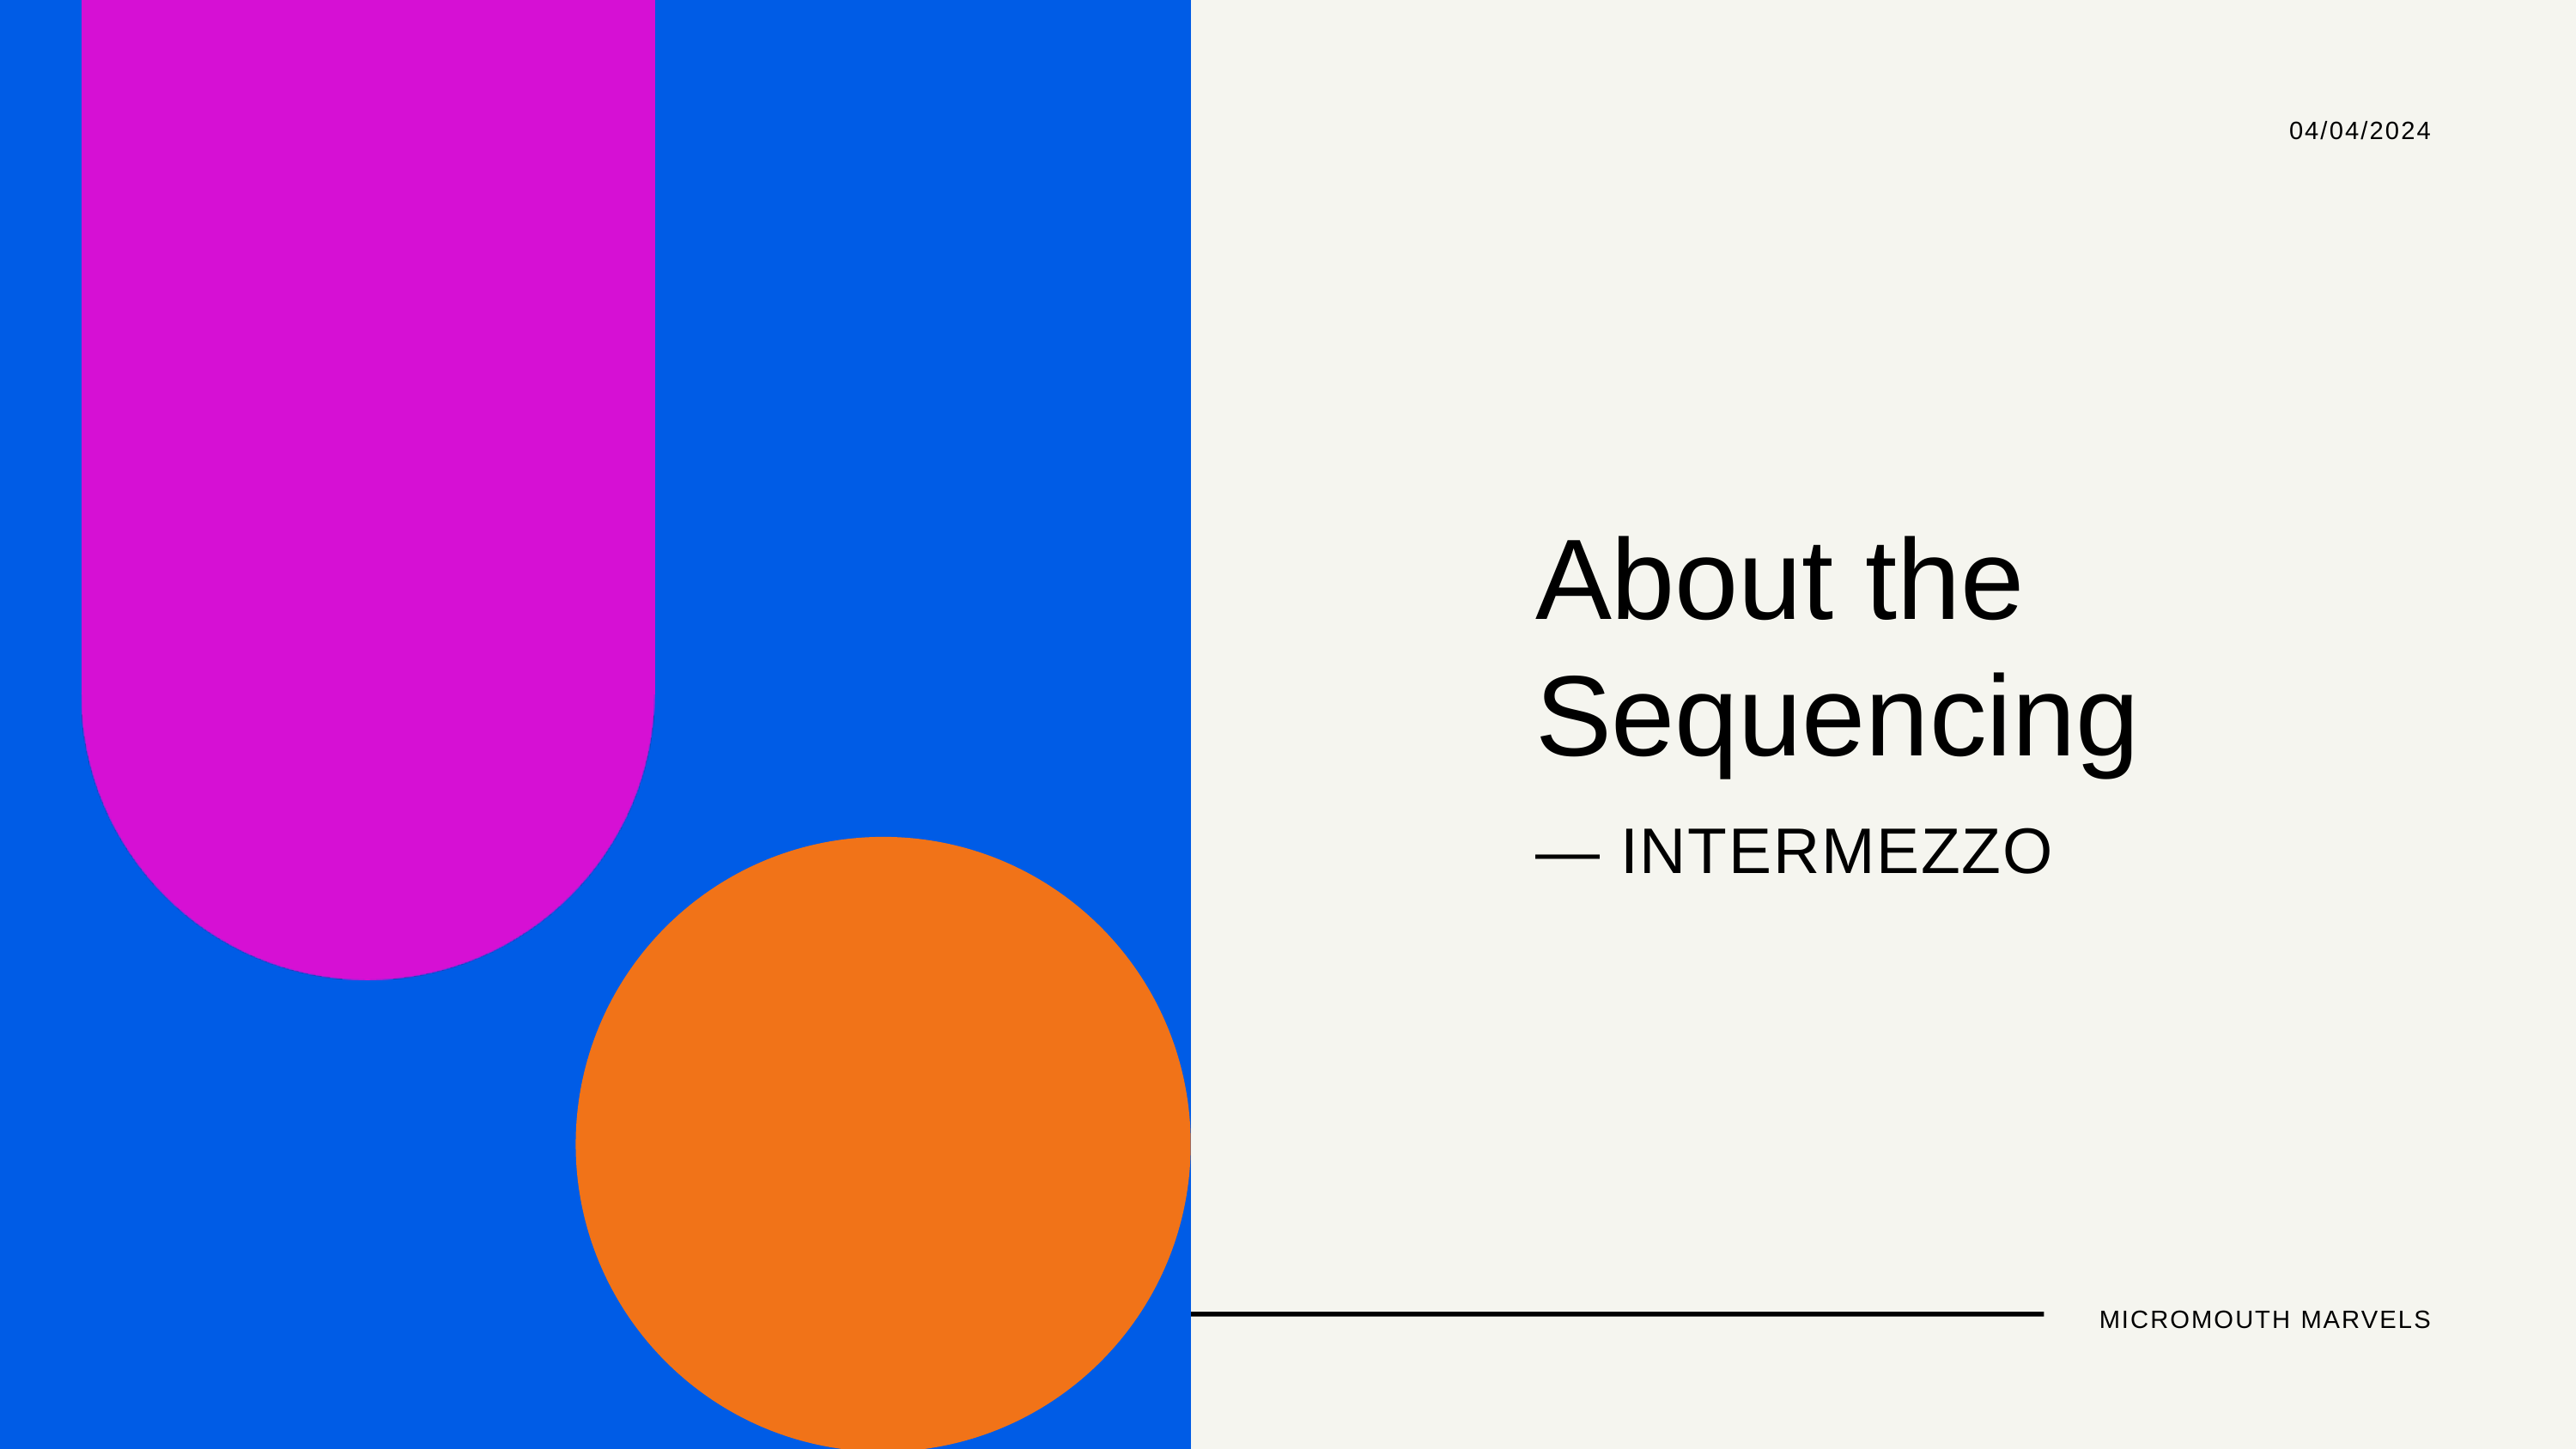

04/04/2024
About the Sequencing
— INTERMEZZO

MICROMOUTH MARVELS